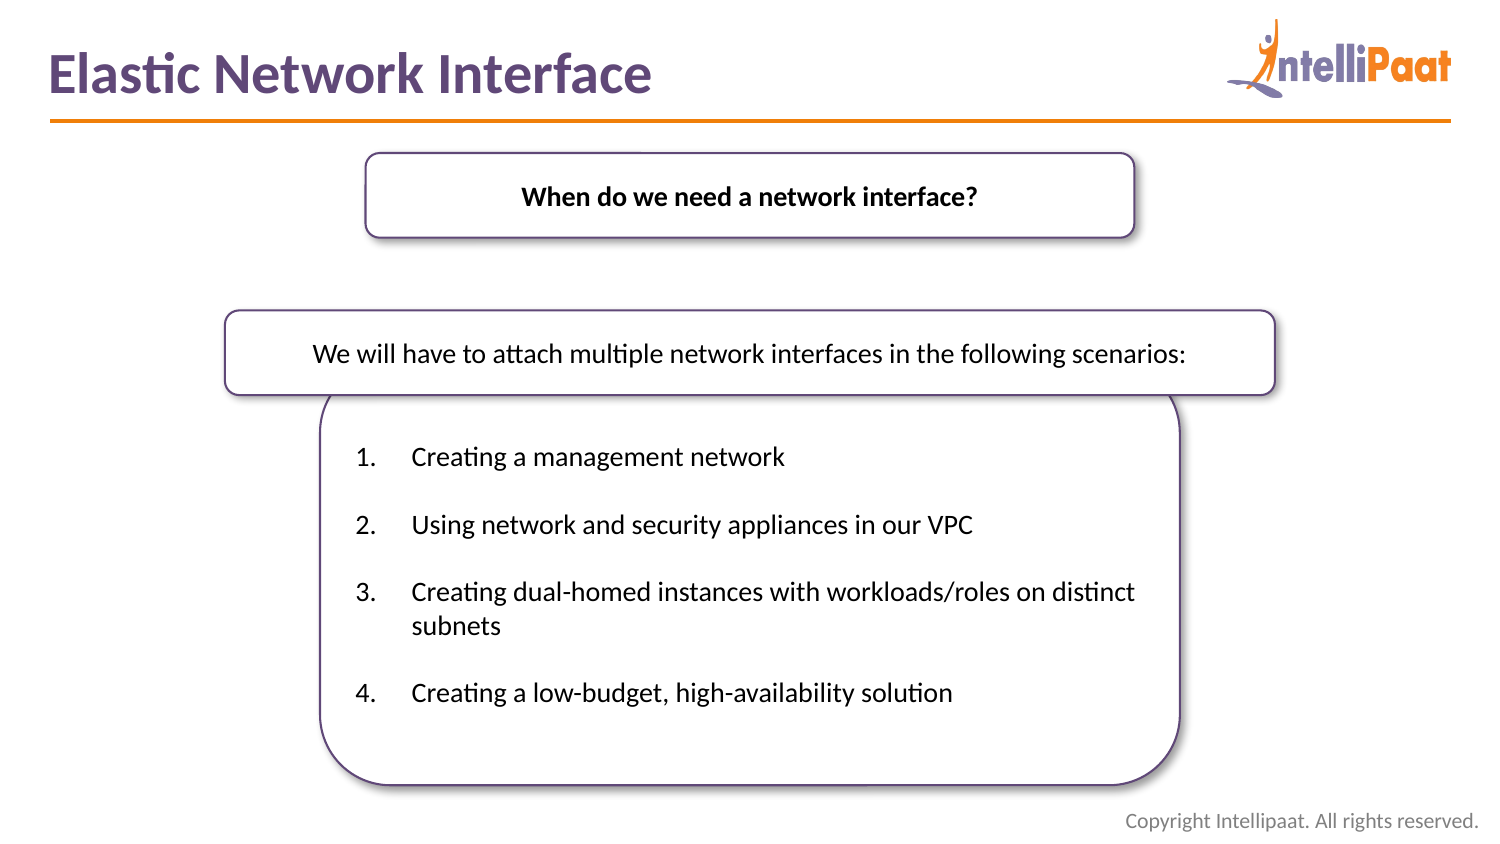

Elastic Network Interface
When do we need a network interface?
We will have to attach multiple network interfaces in the following scenarios:
Creating a management network

Using network and security appliances in our VPC

Creating dual-homed instances with workloads/roles on distinct subnets

Creating a low-budget, high-availability solution